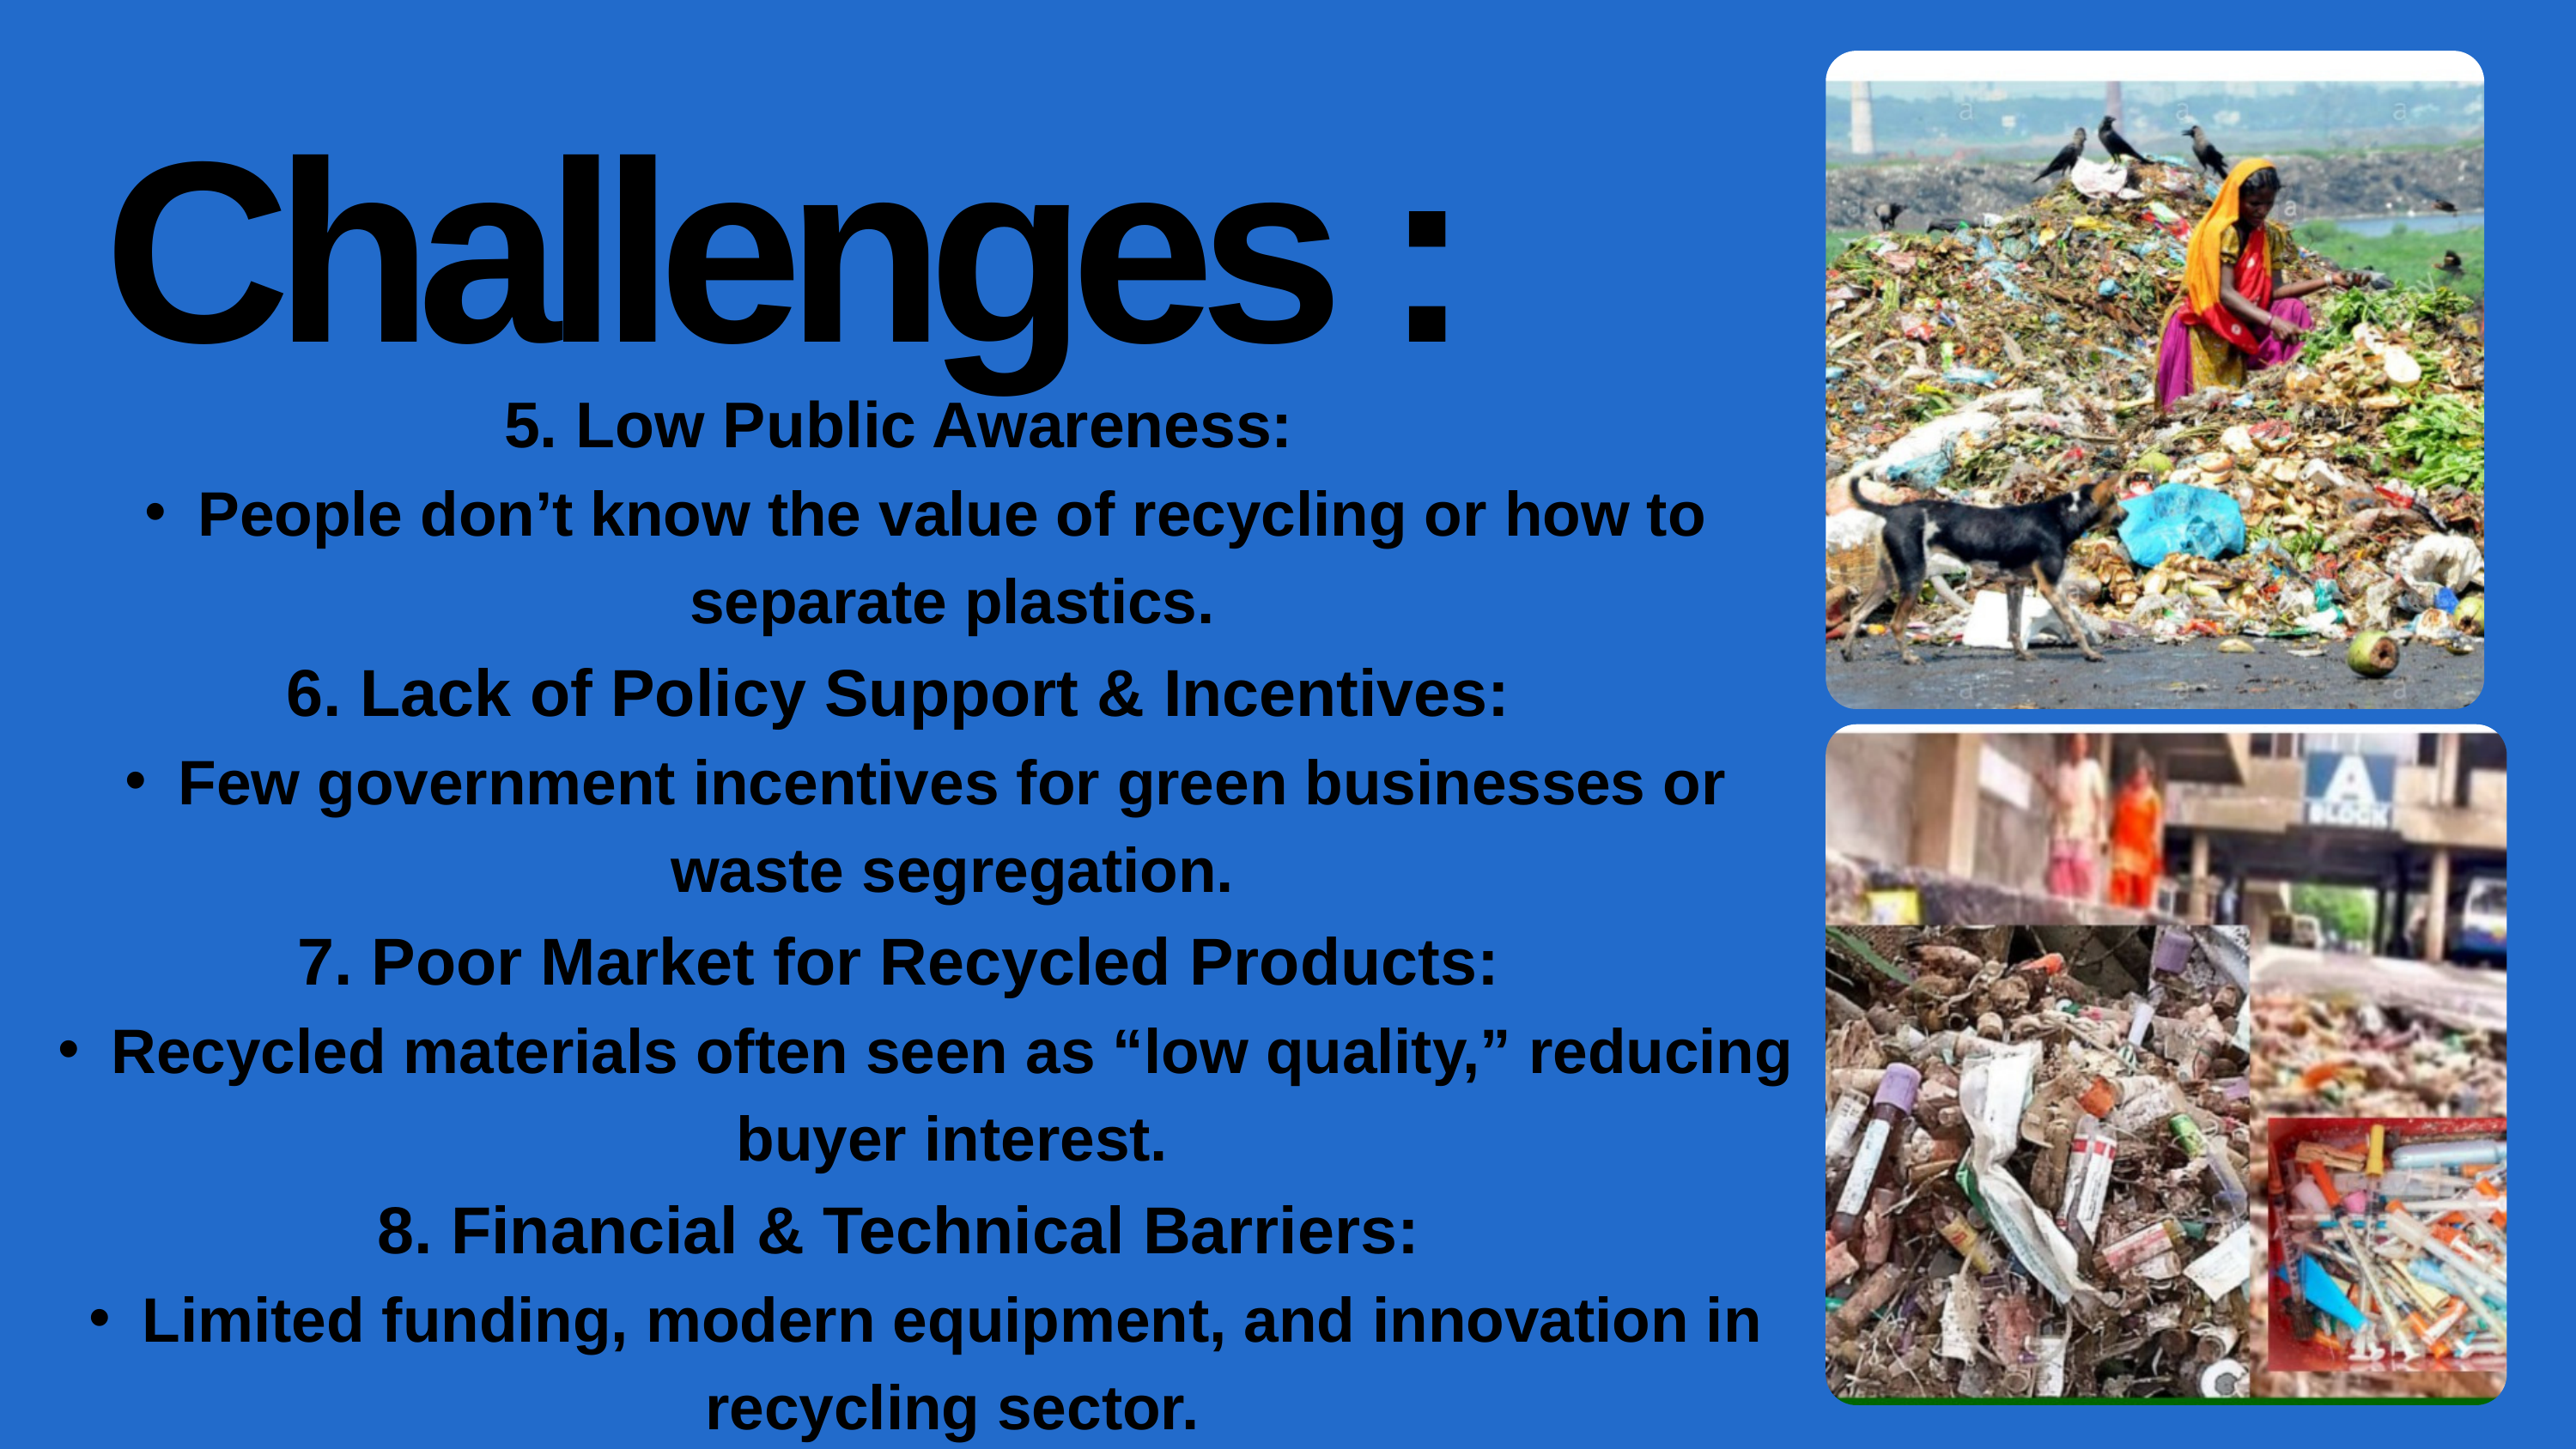

Challenges :

5. Low Public Awareness:
People don’t know the value of recycling or how to separate plastics.
6. Lack of Policy Support & Incentives:
Few government incentives for green businesses or waste segregation.
7. Poor Market for Recycled Products:
Recycled materials often seen as “low quality,” reducing buyer interest.
8. Financial & Technical Barriers:
Limited funding, modern equipment, and innovation in recycling sector.